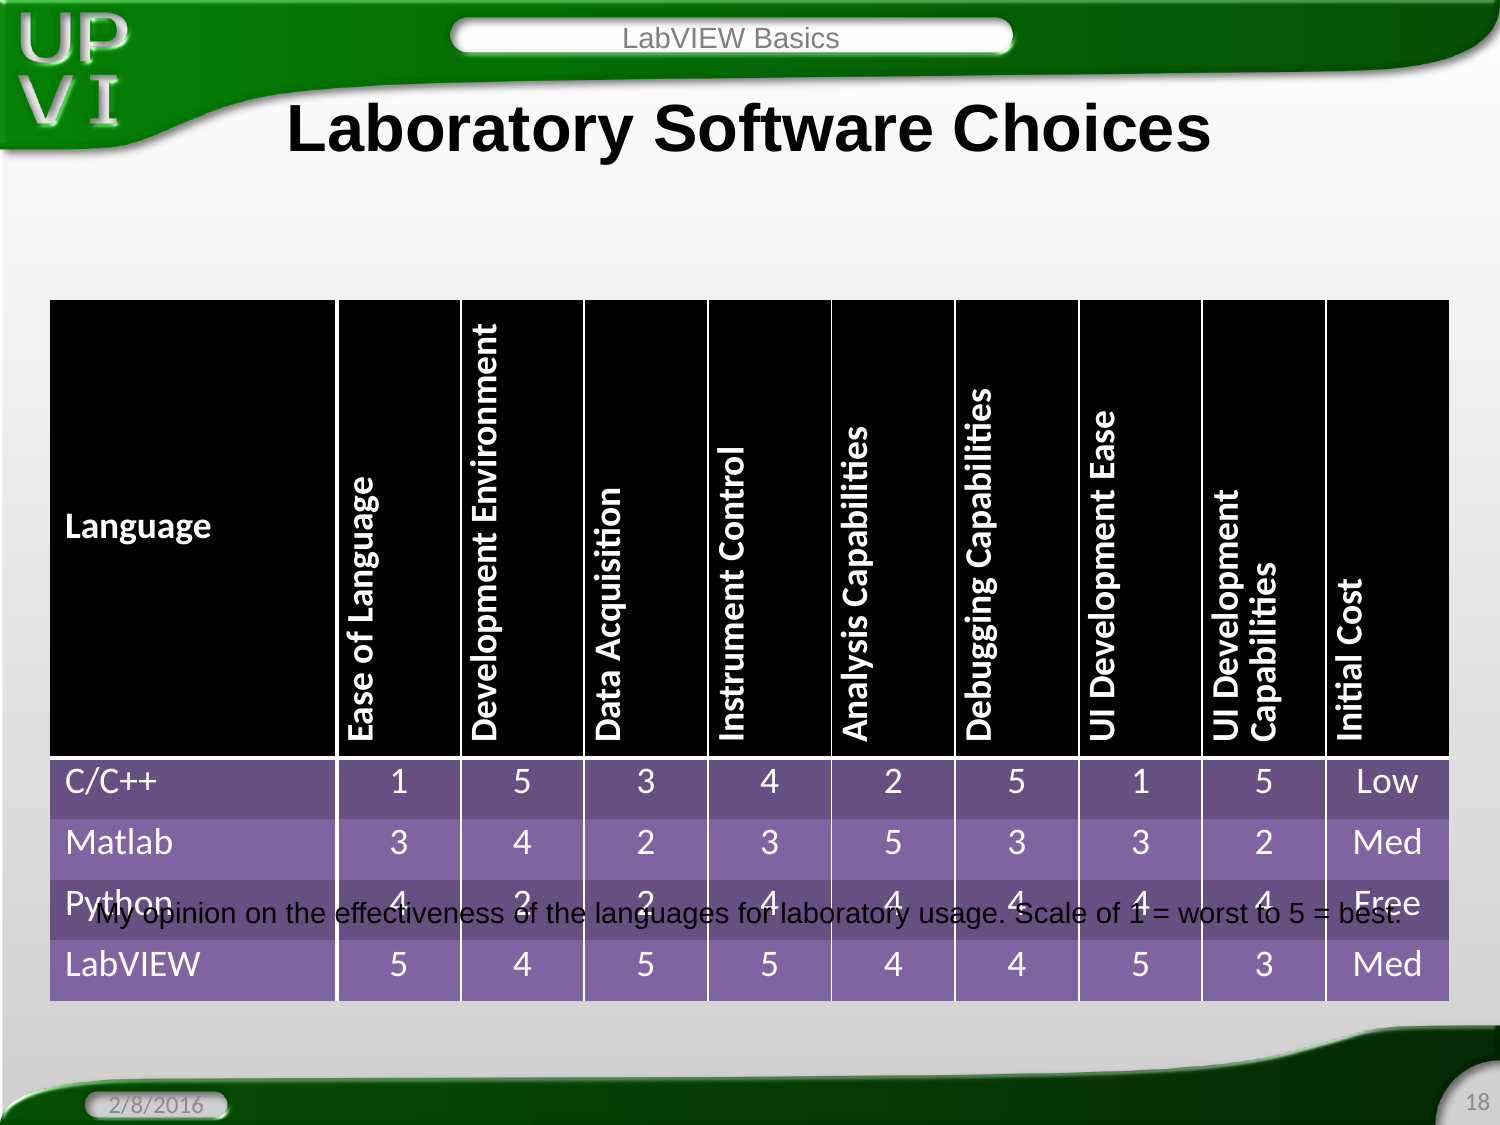

LabVIEW Basics
# Laboratory Software Choices
| Language | Ease of Language | Development Environment | Data Acquisition | Instrument Control | Analysis Capabilities | Debugging Capabilities | UI Development Ease | UI Development Capabilities | Initial Cost |
| --- | --- | --- | --- | --- | --- | --- | --- | --- | --- |
| C/C++ | 1 | 5 | 3 | 4 | 2 | 5 | 1 | 5 | Low |
| Matlab | 3 | 4 | 2 | 3 | 5 | 3 | 3 | 2 | Med |
| Python | 4 | 2 | 2 | 4 | 4 | 4 | 4 | 4 | Free |
| LabVIEW | 5 | 4 | 5 | 5 | 4 | 4 | 5 | 3 | Med |
My opinion on the effectiveness of the languages for laboratory usage. Scale of 1 = worst to 5 = best.
18
2/8/2016